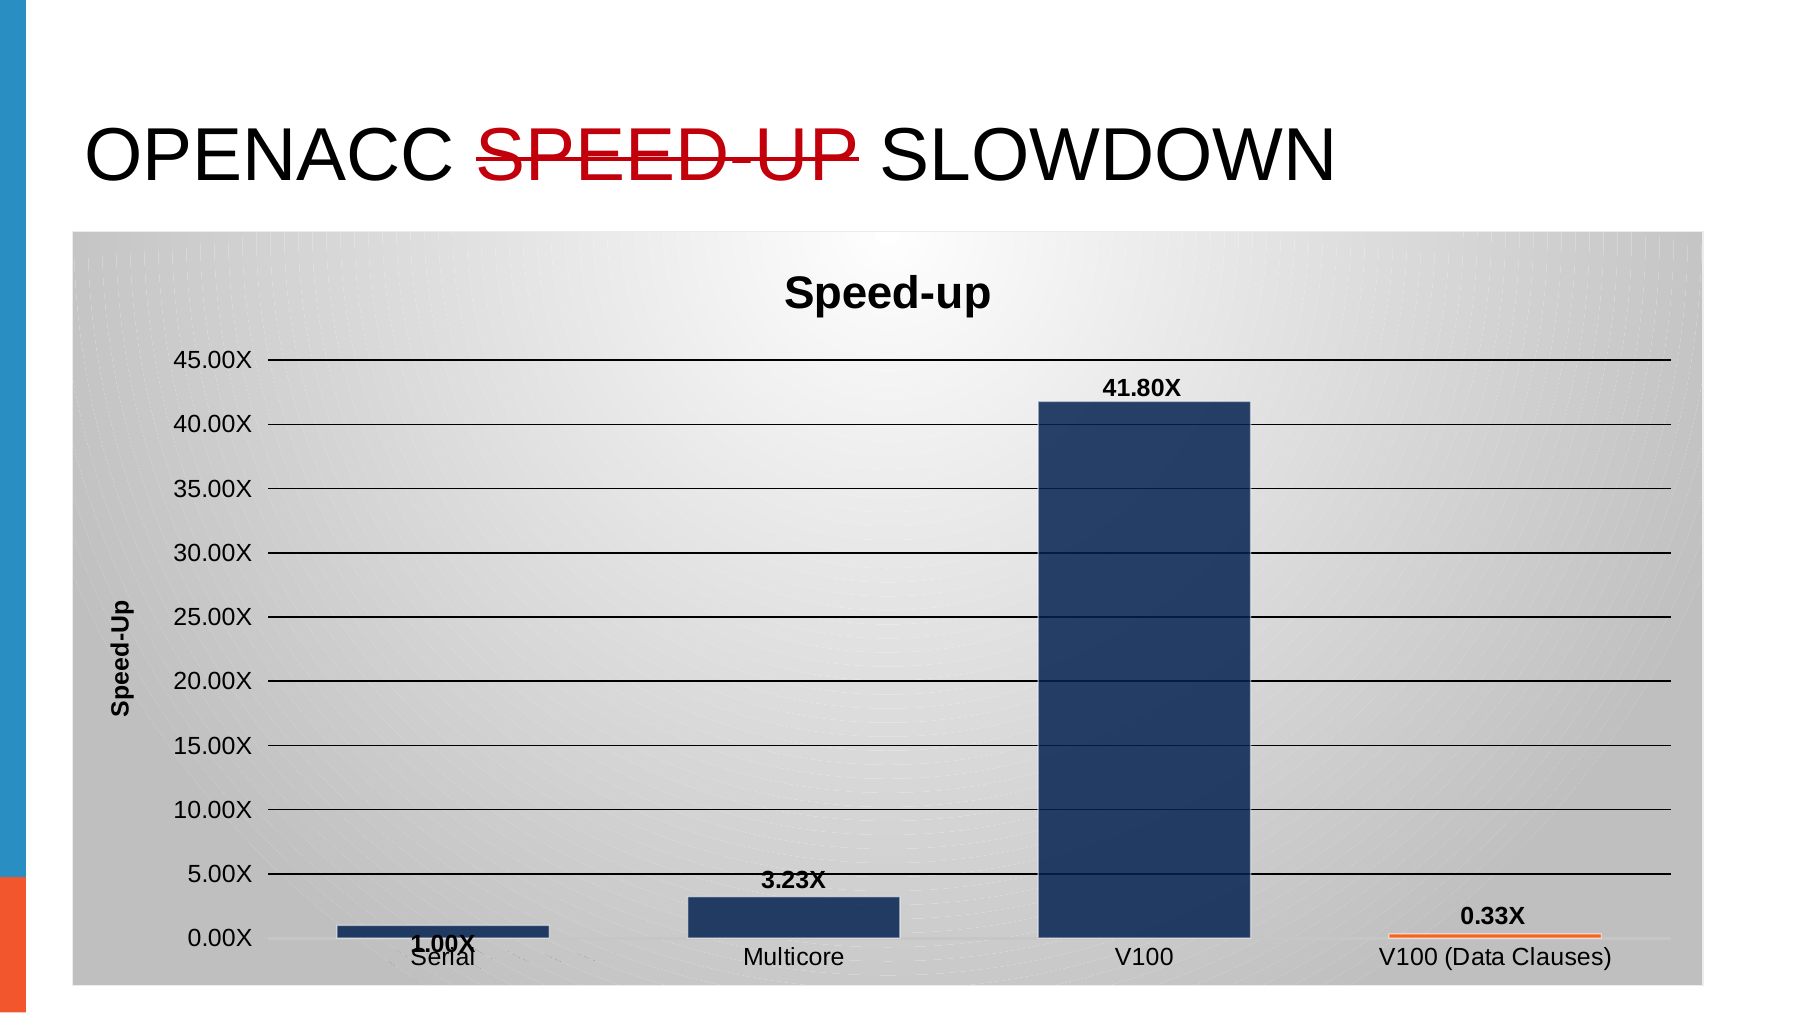

# OpenACC Speed-up Slowdown

### Chart:

| Category | Speed-up |
|---|---|
| Serial | 1.0 |
| Multicore | 3.230309876027996 |
| V100 | 41.7976220759925 |
| V100 (Data Clauses) | 0.3255150145628904 |